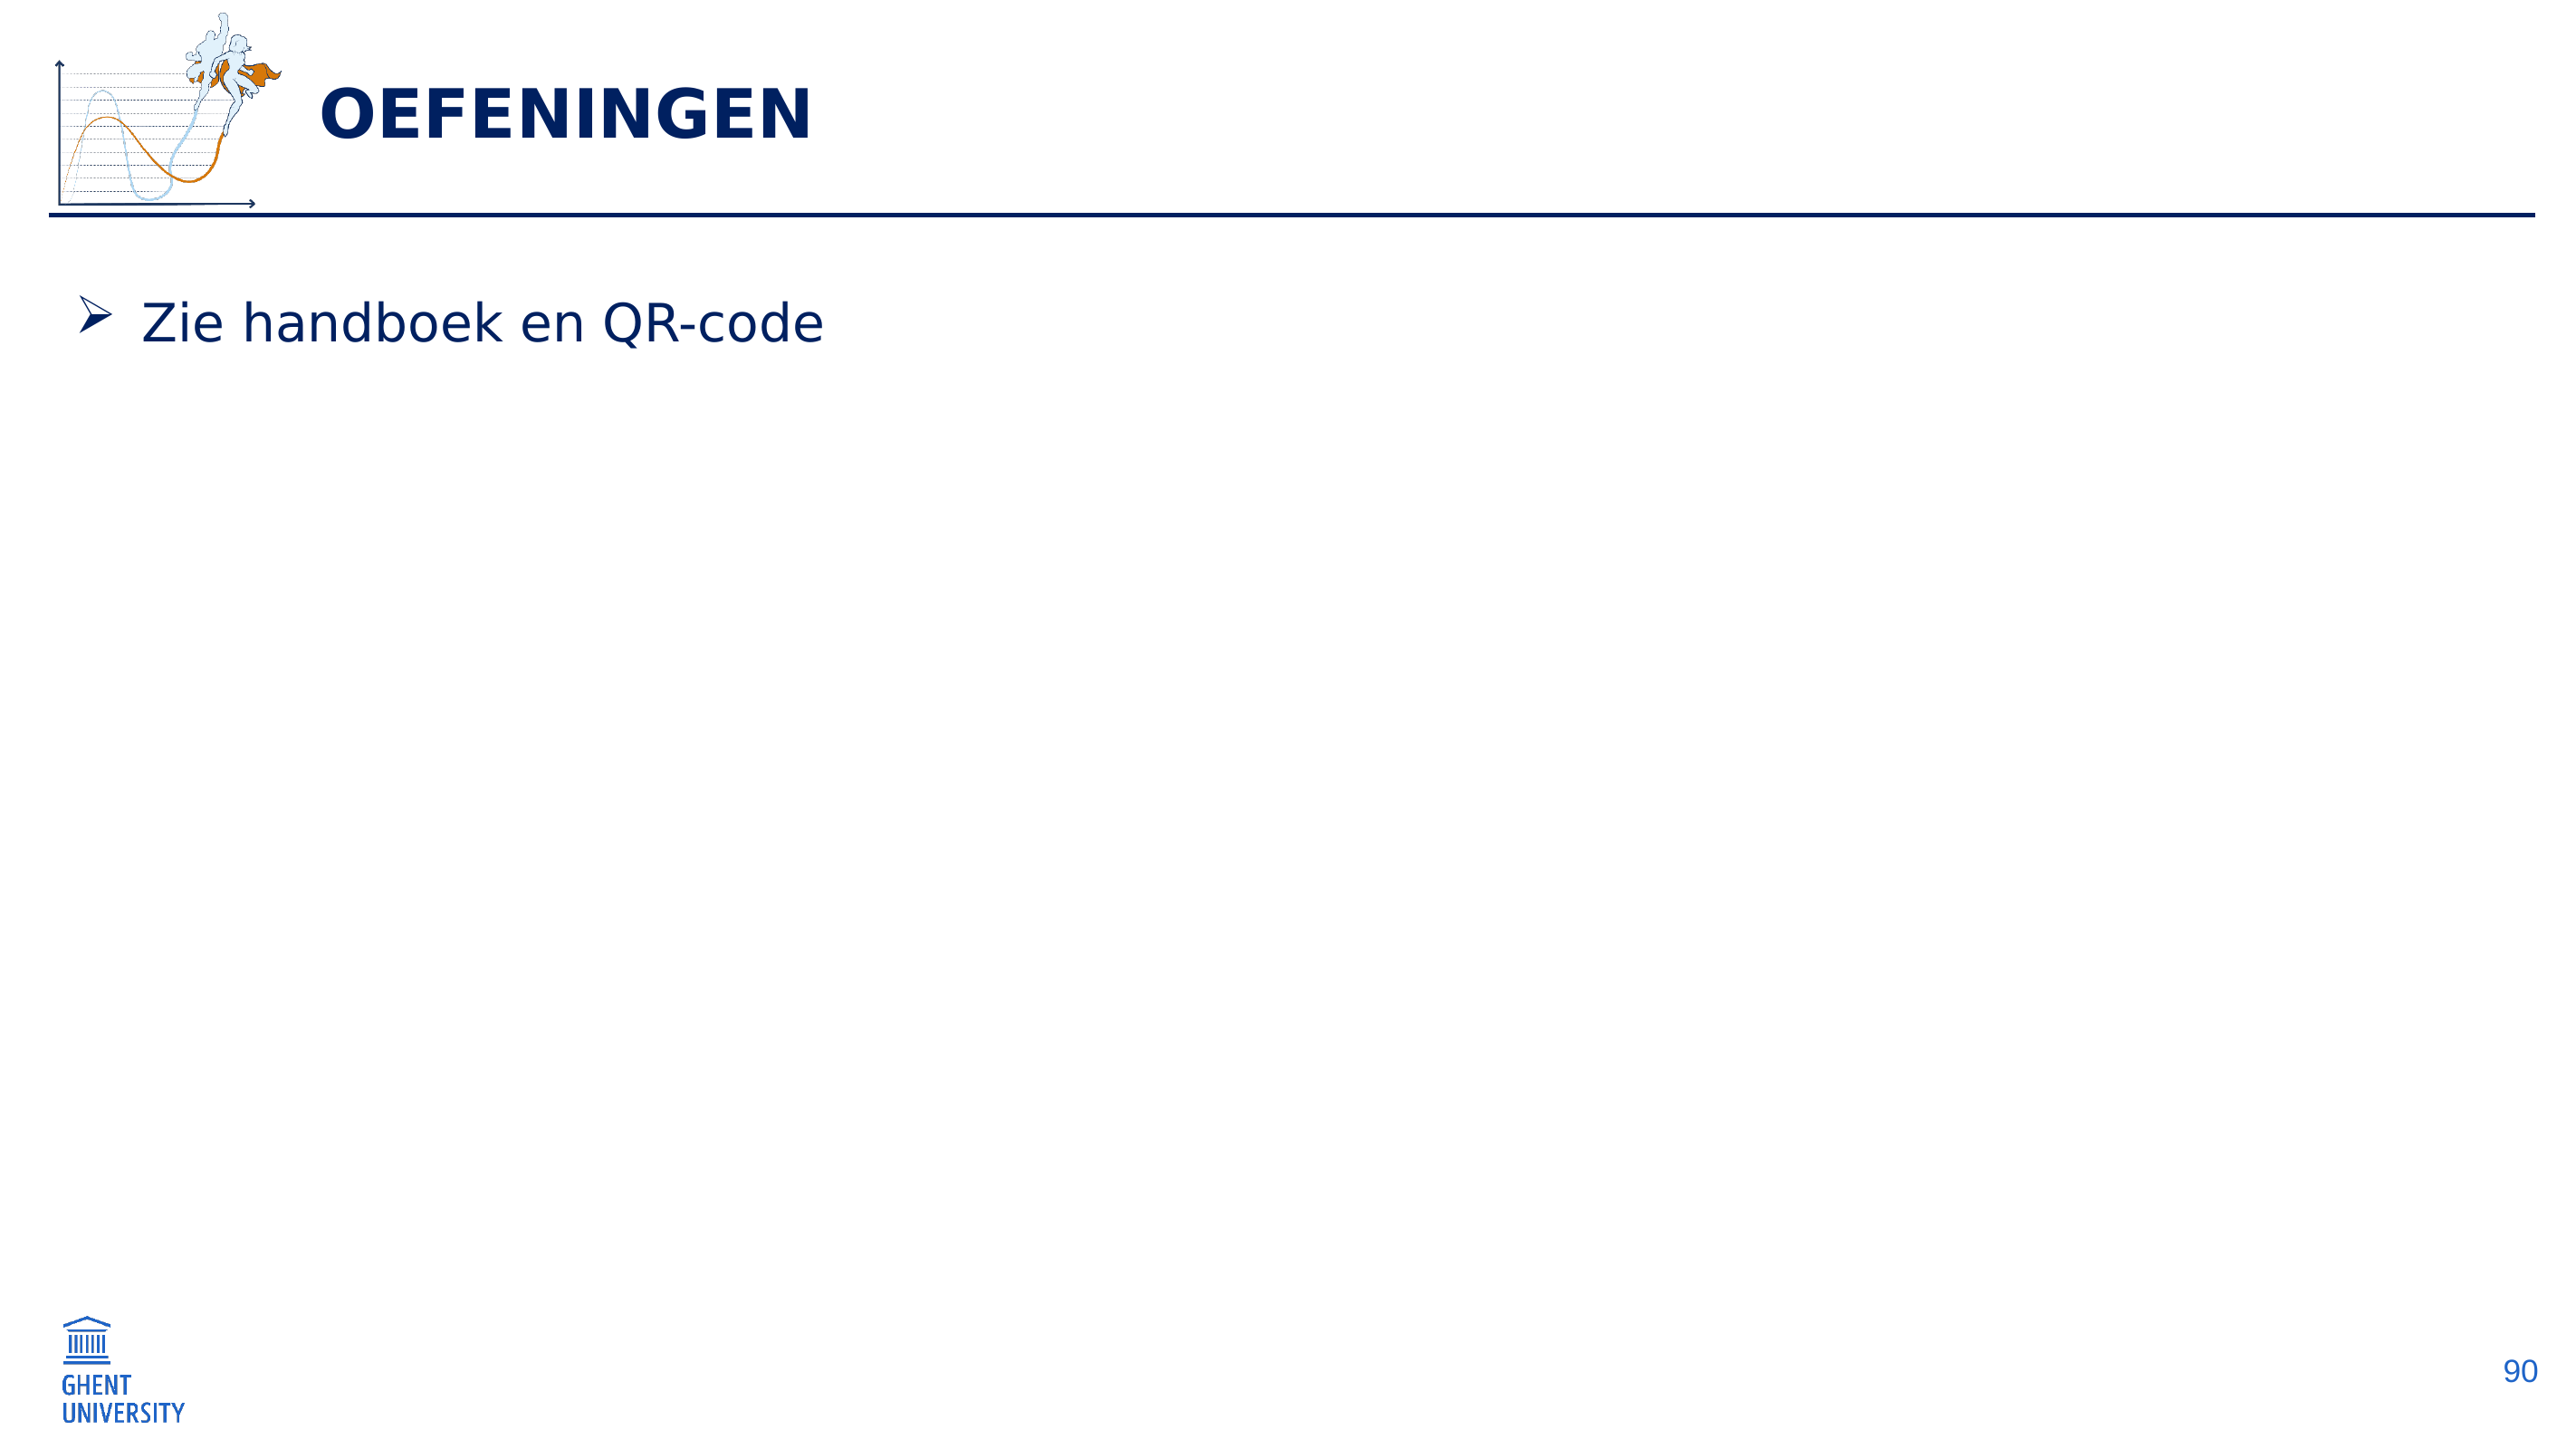

# Oefeningen
Zie handboek en QR-code
90